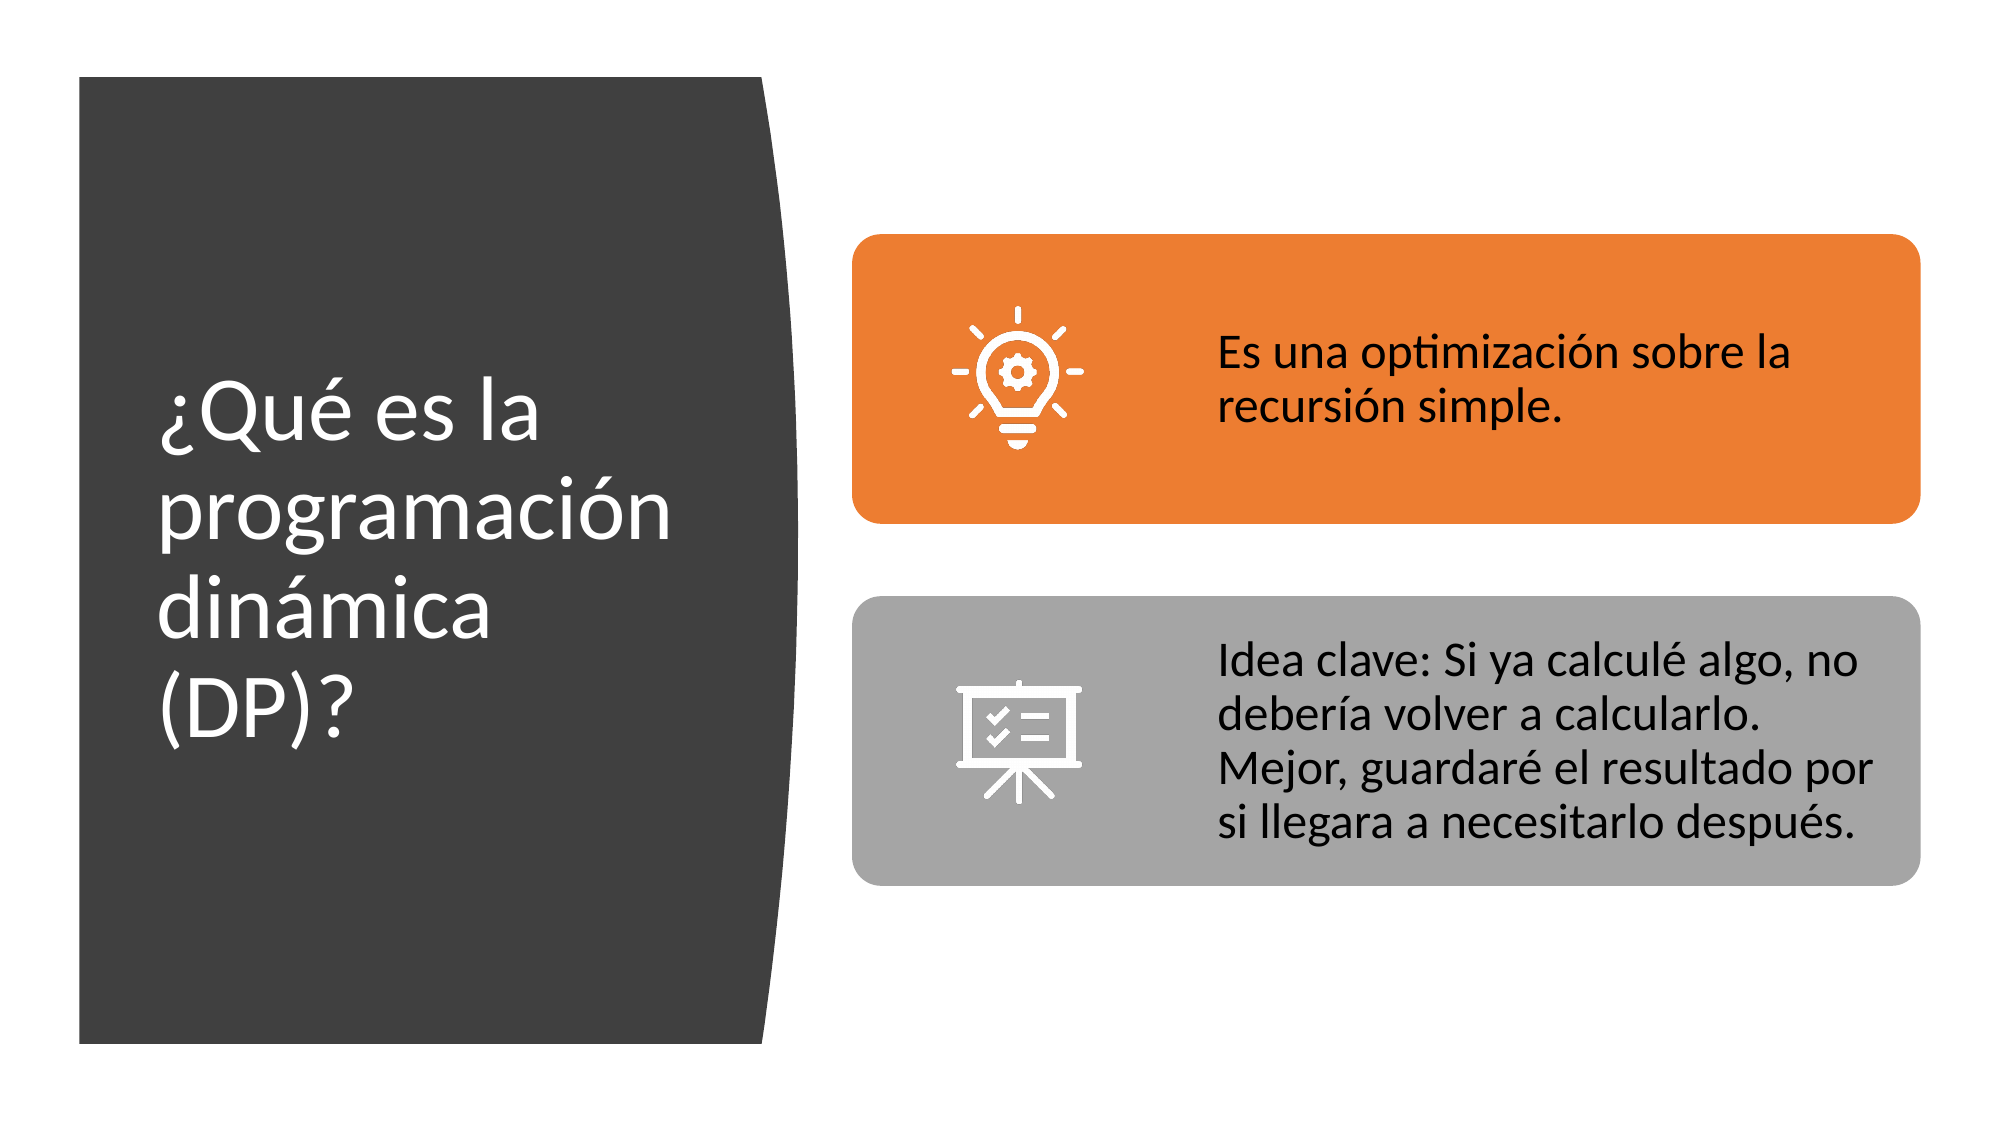

Es una optimización sobre la recursión simple.
Idea clave: Si ya calculé algo, no debería volver a calcularlo. Mejor, guardaré el resultado por si llegara a necesitarlo después.

# ¿Qué es la programación dinámica (DP)?